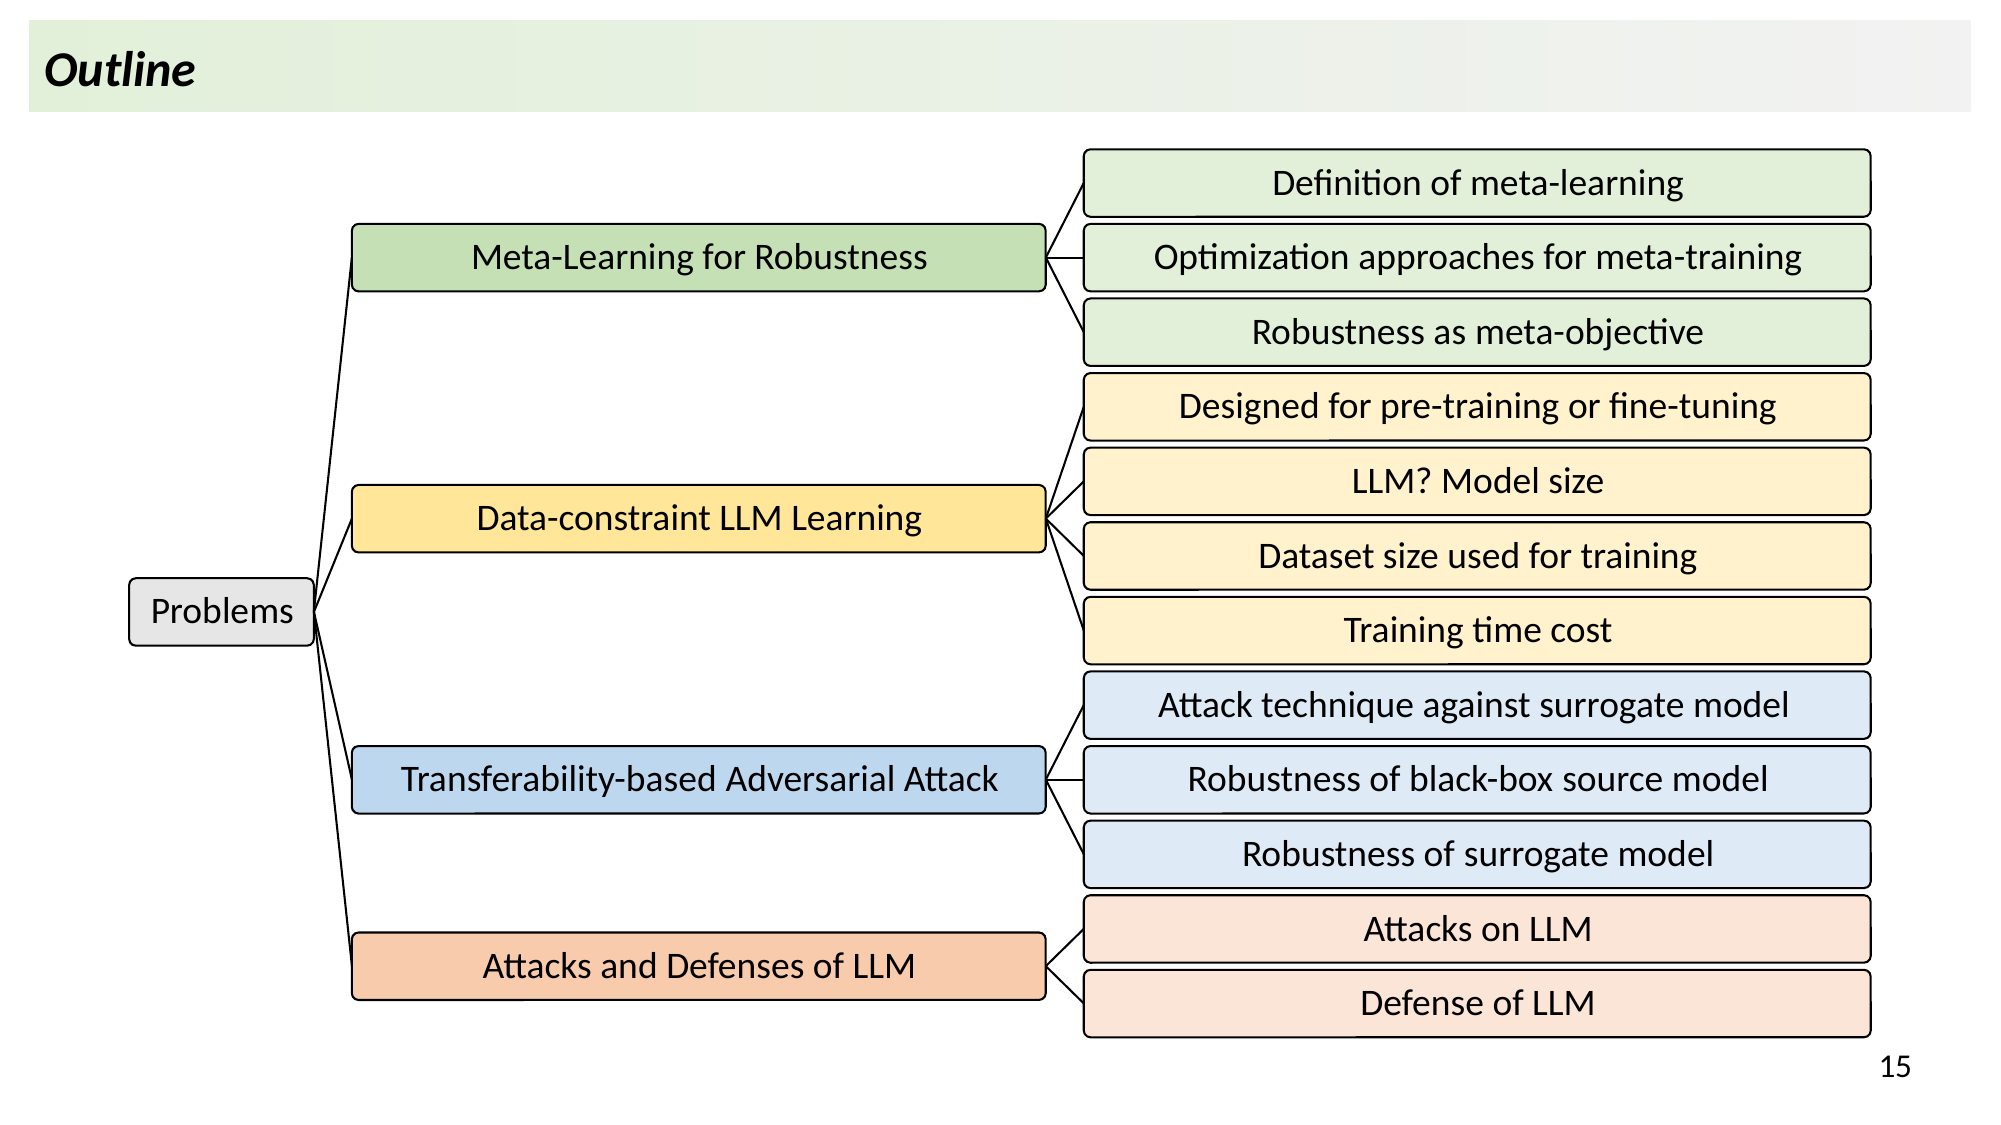

Outline
Problems

Meta-Learning for Robustness

Definition of meta-learning

Optimization approaches for meta-training

Robustness as meta-objective

Data-constraint LLM Learning

Designed for pre-training or fine-tuning

LLM? Model size

Dataset size used for training

Training time cost

Transferability-based Adversarial Attack

Attack technique against surrogate model

Robustness of black-box source model

Robustness of surrogate model

Attacks and Defenses of LLM

Attacks on LLM

Defense of LLM
15